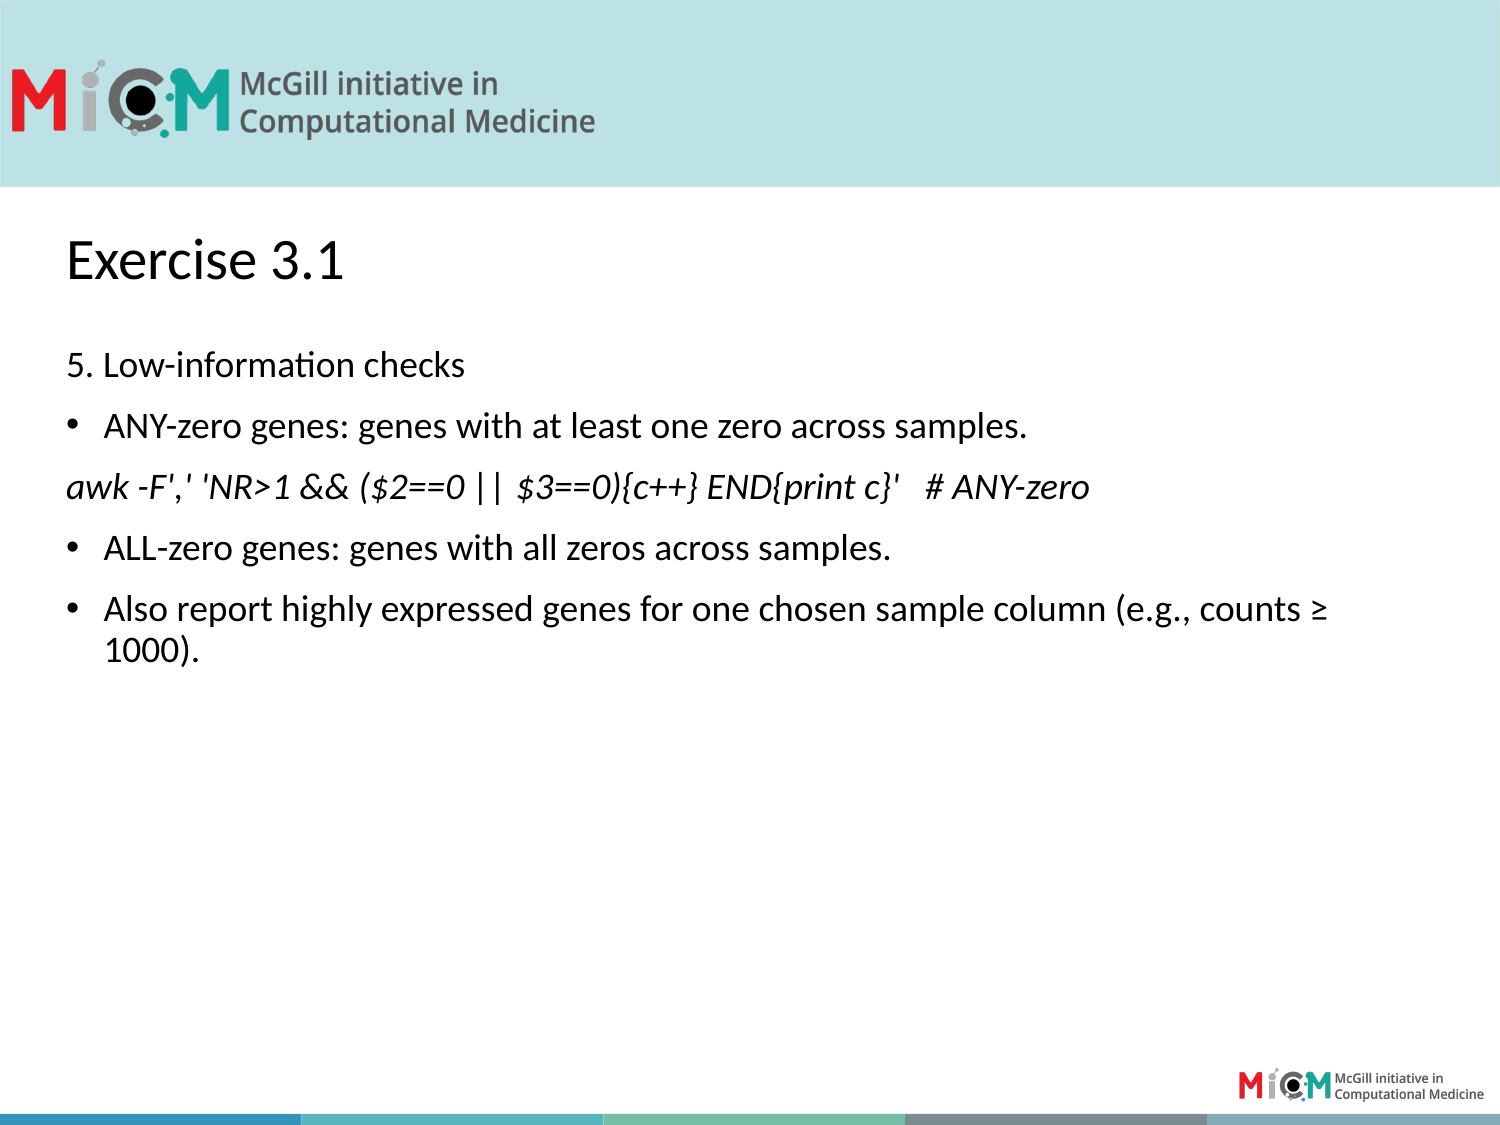

Exercise 3.1
5. Low-information checks
ANY-zero genes: genes with at least one zero across samples.
awk -F',' 'NR>1 && ($2==0 || $3==0){c++} END{print c}'   # ANY-zero
ALL-zero genes: genes with all zeros across samples.
Also report highly expressed genes for one chosen sample column (e.g., counts ≥ 1000).